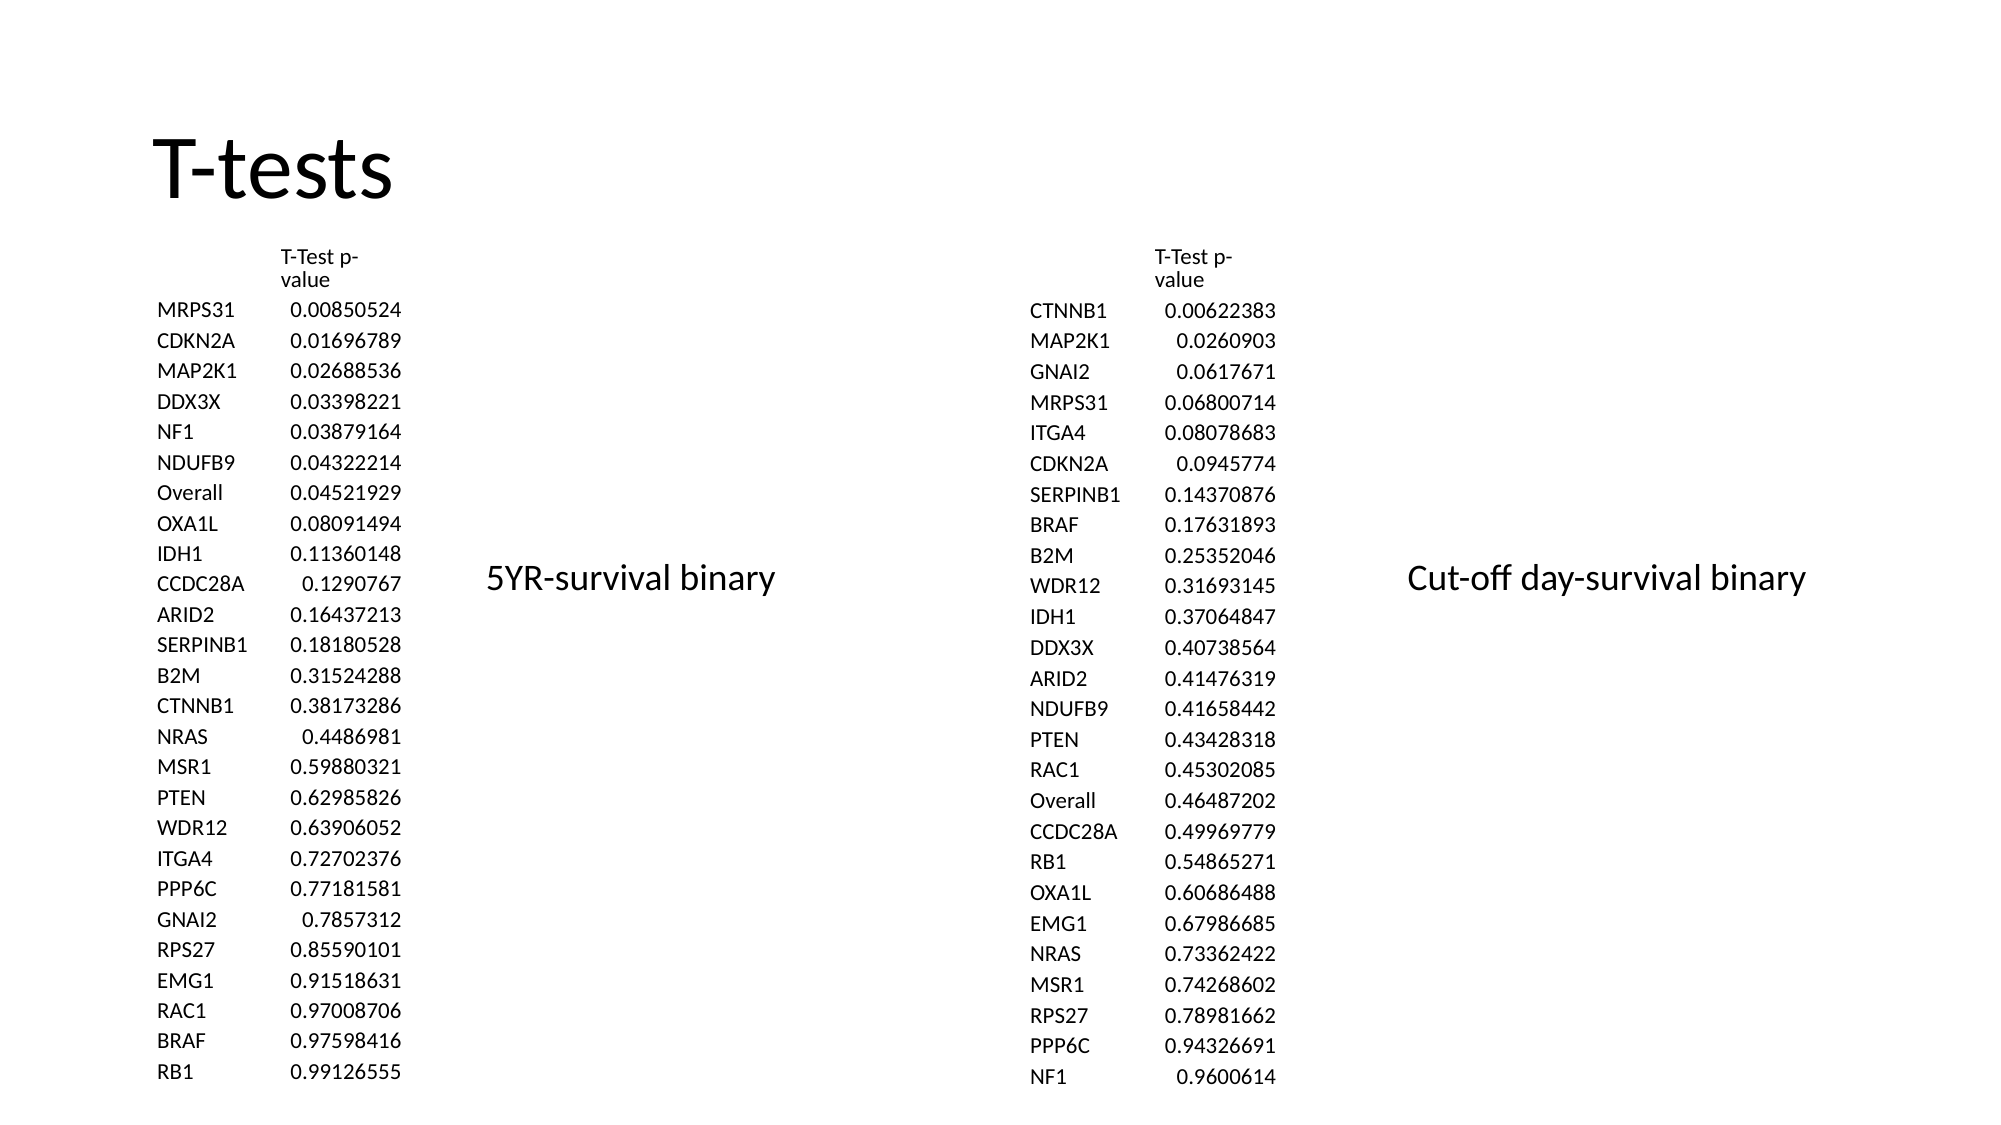

# T-tests
|  | T-Test p-value |
| --- | --- |
| MRPS31 | 0.00850524 |
| CDKN2A | 0.01696789 |
| MAP2K1 | 0.02688536 |
| DDX3X | 0.03398221 |
| NF1 | 0.03879164 |
| NDUFB9 | 0.04322214 |
| Overall | 0.04521929 |
| OXA1L | 0.08091494 |
| IDH1 | 0.11360148 |
| CCDC28A | 0.1290767 |
| ARID2 | 0.16437213 |
| SERPINB1 | 0.18180528 |
| B2M | 0.31524288 |
| CTNNB1 | 0.38173286 |
| NRAS | 0.4486981 |
| MSR1 | 0.59880321 |
| PTEN | 0.62985826 |
| WDR12 | 0.63906052 |
| ITGA4 | 0.72702376 |
| PPP6C | 0.77181581 |
| GNAI2 | 0.7857312 |
| RPS27 | 0.85590101 |
| EMG1 | 0.91518631 |
| RAC1 | 0.97008706 |
| BRAF | 0.97598416 |
| RB1 | 0.99126555 |
|  | T-Test p-value |
| --- | --- |
| CTNNB1 | 0.00622383 |
| MAP2K1 | 0.0260903 |
| GNAI2 | 0.0617671 |
| MRPS31 | 0.06800714 |
| ITGA4 | 0.08078683 |
| CDKN2A | 0.0945774 |
| SERPINB1 | 0.14370876 |
| BRAF | 0.17631893 |
| B2M | 0.25352046 |
| WDR12 | 0.31693145 |
| IDH1 | 0.37064847 |
| DDX3X | 0.40738564 |
| ARID2 | 0.41476319 |
| NDUFB9 | 0.41658442 |
| PTEN | 0.43428318 |
| RAC1 | 0.45302085 |
| Overall | 0.46487202 |
| CCDC28A | 0.49969779 |
| RB1 | 0.54865271 |
| OXA1L | 0.60686488 |
| EMG1 | 0.67986685 |
| NRAS | 0.73362422 |
| MSR1 | 0.74268602 |
| RPS27 | 0.78981662 |
| PPP6C | 0.94326691 |
| NF1 | 0.9600614 |
5YR-survival binary
Cut-off day-survival binary